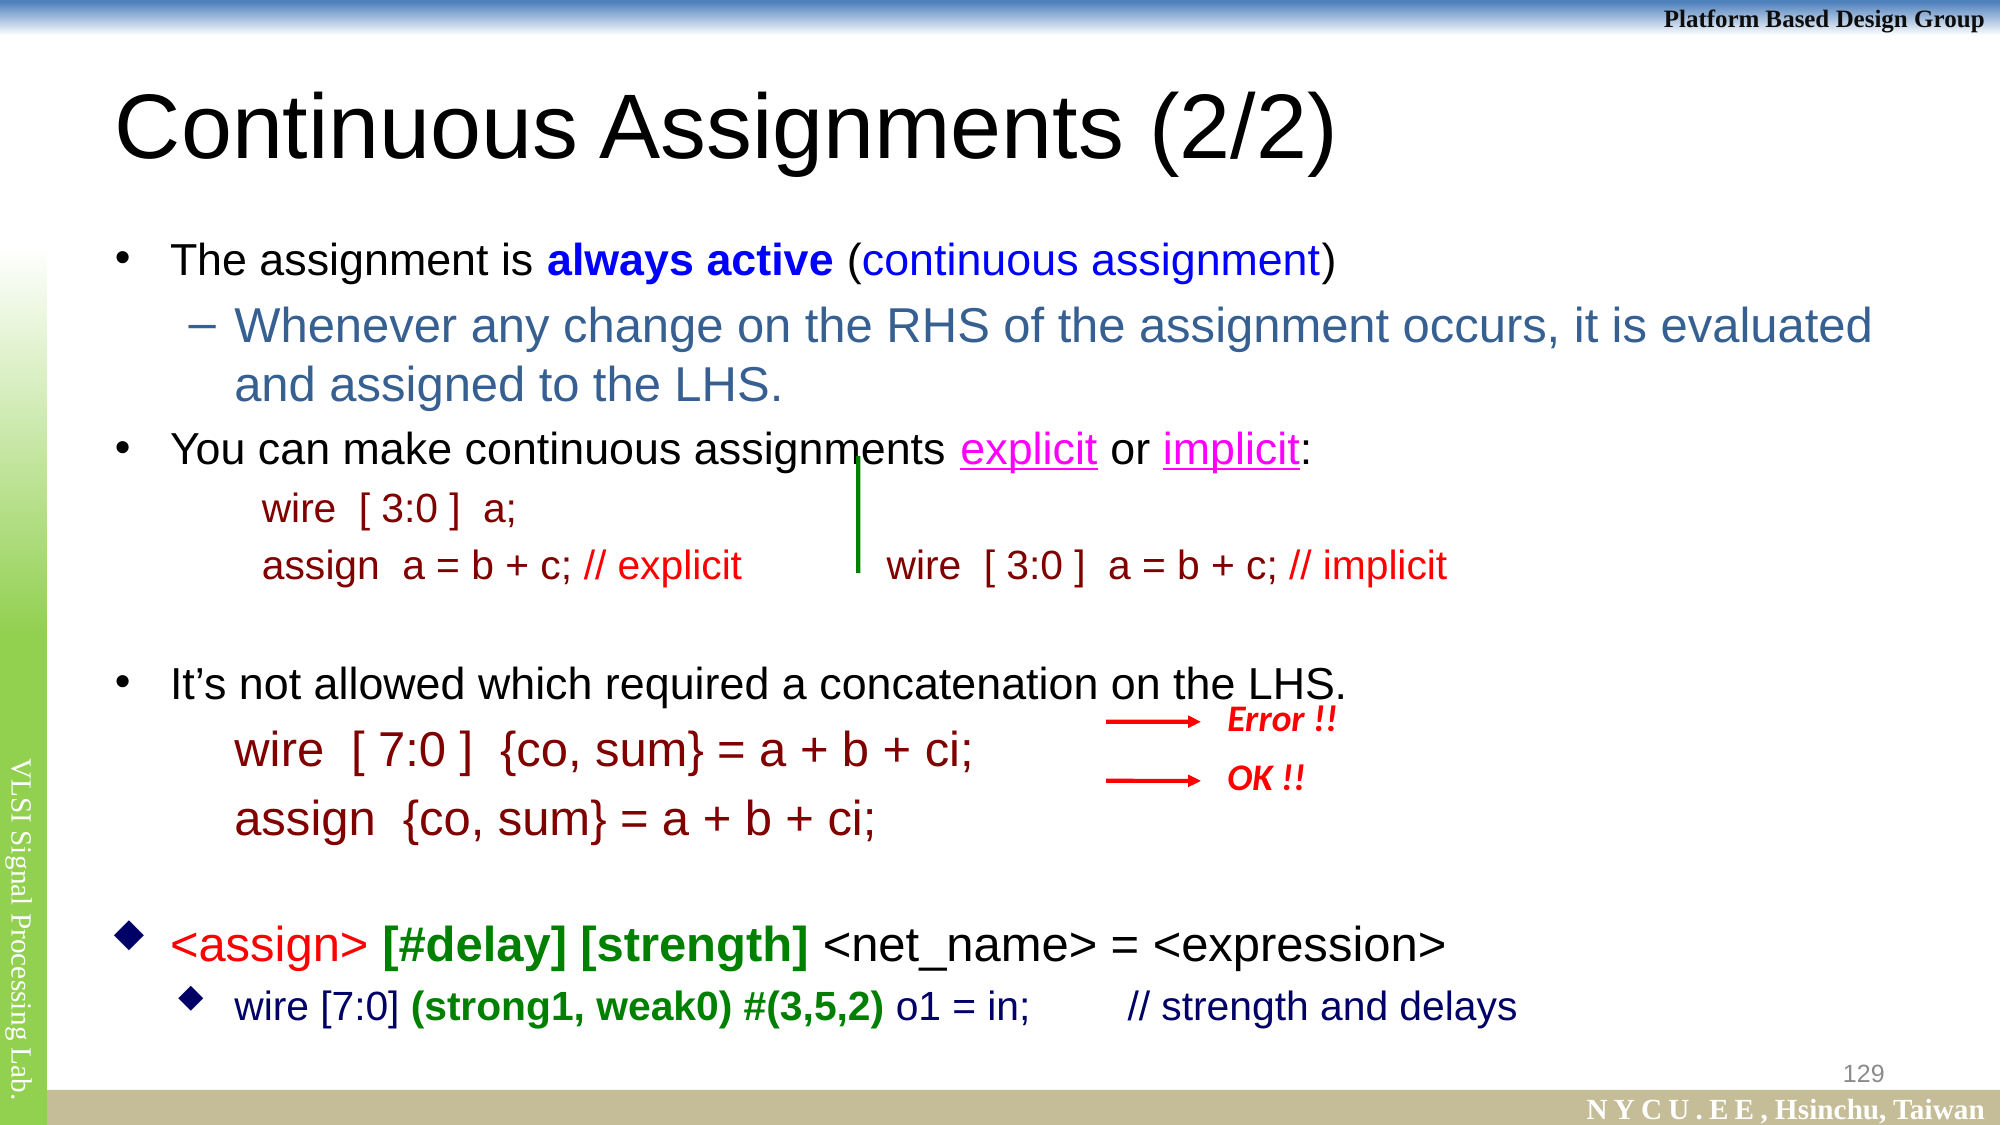

# Continuous Assignments (2/2)
The assignment is always active (continuous assignment)
Whenever any change on the RHS of the assignment occurs, it is evaluated and assigned to the LHS.
You can make continuous assignments explicit or implicit:
wire  [ 3:0 ]  a;
assign  a = b + c; // explicit 			wire  [ 3:0 ]  a = b + c; // implicit

It’s not allowed which required a concatenation on the LHS.
	wire  [ 7:0 ]  {co, sum} = a + b + ci;
	assign  {co, sum} = a + b + ci;

<assign> [#delay] [strength] <net_name> = <expression>
wire [7:0] (strong1, weak0) #(3,5,2) o1 = in; 	 // strength and delays

Error !!

OK !!

129